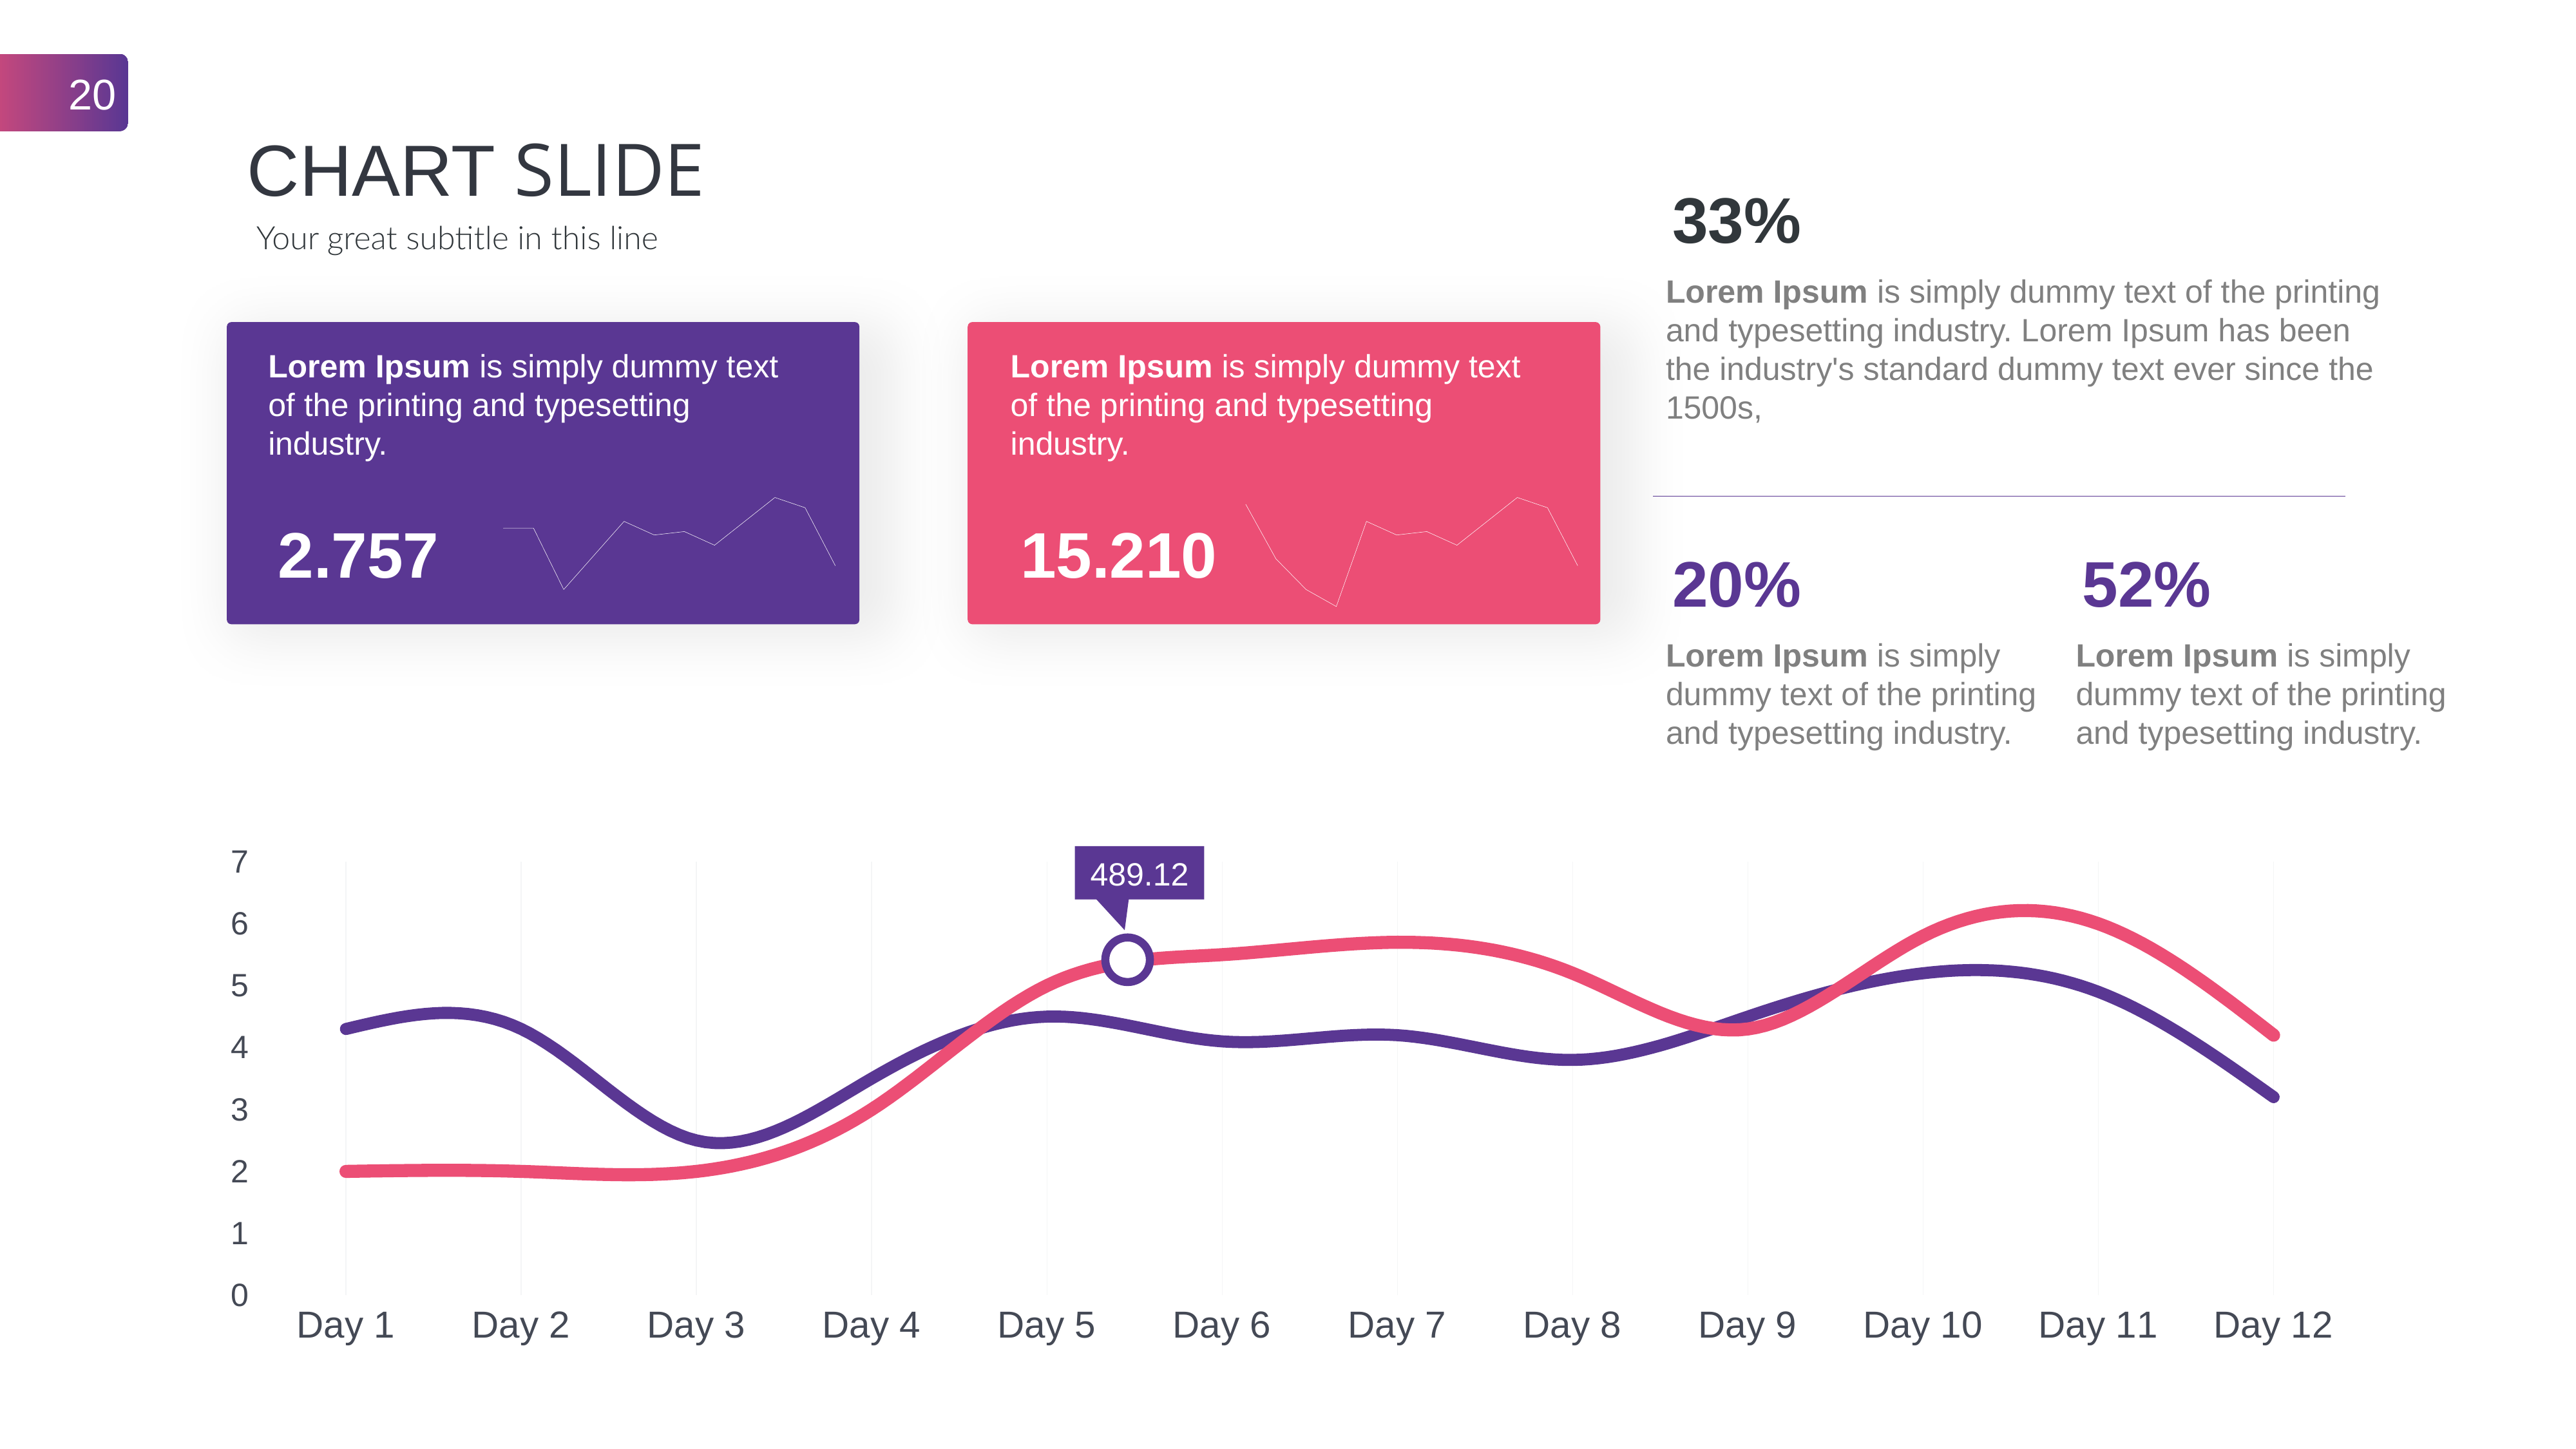

CHART SLIDE
Your great subtitle in this line
33%
Lorem Ipsum is simply dummy text of the printing and typesetting industry. Lorem Ipsum has been the industry's standard dummy text ever since the 1500s,

Lorem Ipsum is simply dummy text of the printing and typesetting industry.
Lorem Ipsum is simply dummy text of the printing and typesetting industry.

### Chart

| Category | Series 1 |
|---|---|
| Jan | 4.3 |
| Feb | 4.3 |
| Mar | 2.5 |
| Apr | 3.5 |
| May | 4.5 |
| Jun | 4.1 |
| Jul | 4.2 |
| Aug | 3.8 |
| Sep | 4.5 |
| Oct | 5.2 |
| Nov | 4.9 |
| Dec | 3.2 |

### Chart

| Category | Series 1 |
|---|---|
| Jan | 5.0 |
| Feb | 3.4 |
| Mar | 2.5 |
| Apr | 2.0 |
| May | 4.5 |
| Jun | 4.1 |
| Jul | 4.2 |
| Aug | 3.8 |
| Sep | 4.5 |
| Oct | 5.2 |
| Nov | 4.9 |
| Dec | 3.2 |
2.757
15.210
20%
52%
Lorem Ipsum is simply dummy text of the printing and typesetting industry.
Lorem Ipsum is simply dummy text of the printing and typesetting industry.

### Chart

| Category | Series 1 | Series 3 |
|---|---|---|
| Day 1 | 4.3 | 2.0 |
| Day 2 | 4.3 | 2.0 |
| Day 3 | 2.5 | 2.0 |
| Day 4 | 3.5 | 3.0 |
| Day 5 | 4.5 | 5.0 |
| Day 6 | 4.1 | 5.5 |
| Day 7 | 4.2 | 5.7 |
| Day 8 | 3.8 | 5.2 |
| Day 9 | 4.5 | 4.3 |
| Day 10 | 5.2 | 5.8 |
| Day 11 | 4.9 | 6.0 |
| Day 12 | 3.2 | 4.2 |
489.12

20